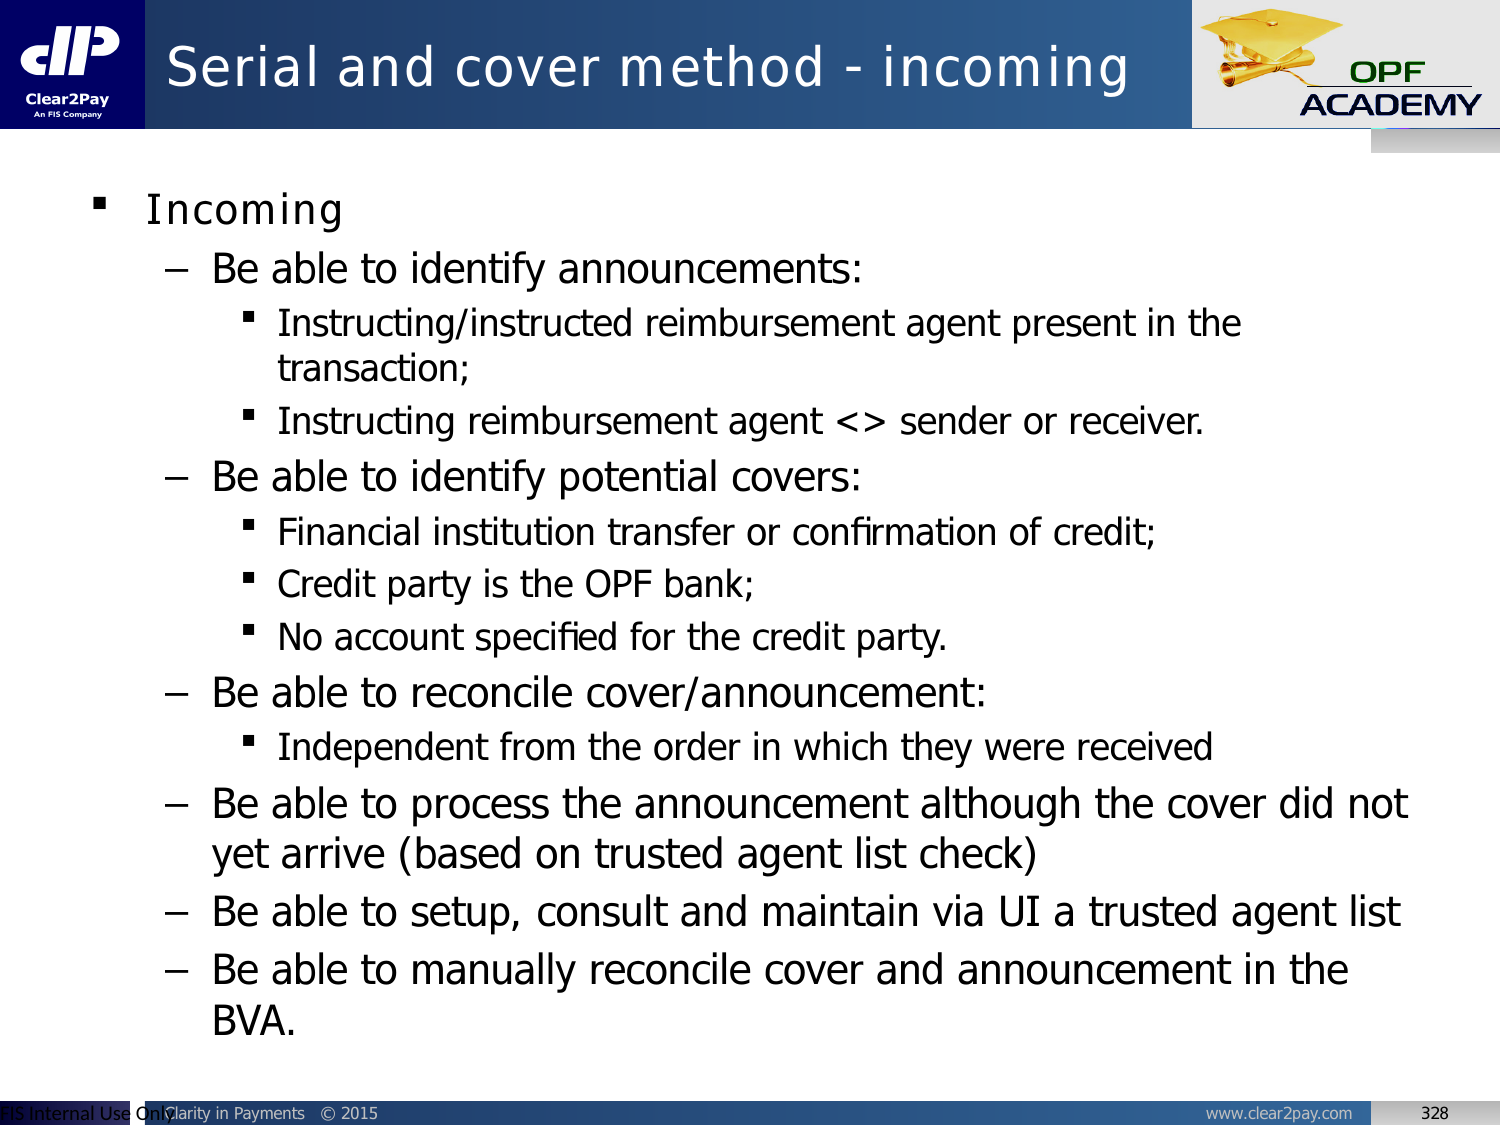

# Serial and cover method - incoming
Incoming
Be able to identify announcements:
Instructing/instructed reimbursement agent present in the transaction;
Instructing reimbursement agent <> sender or receiver.
Be able to identify potential covers:
Financial institution transfer or confirmation of credit;
Credit party is the OPF bank;
No account specified for the credit party.
Be able to reconcile cover/announcement:
Independent from the order in which they were received
Be able to process the announcement although the cover did not yet arrive (based on trusted agent list check)
Be able to setup, consult and maintain via UI a trusted agent list
Be able to manually reconcile cover and announcement in the BVA.